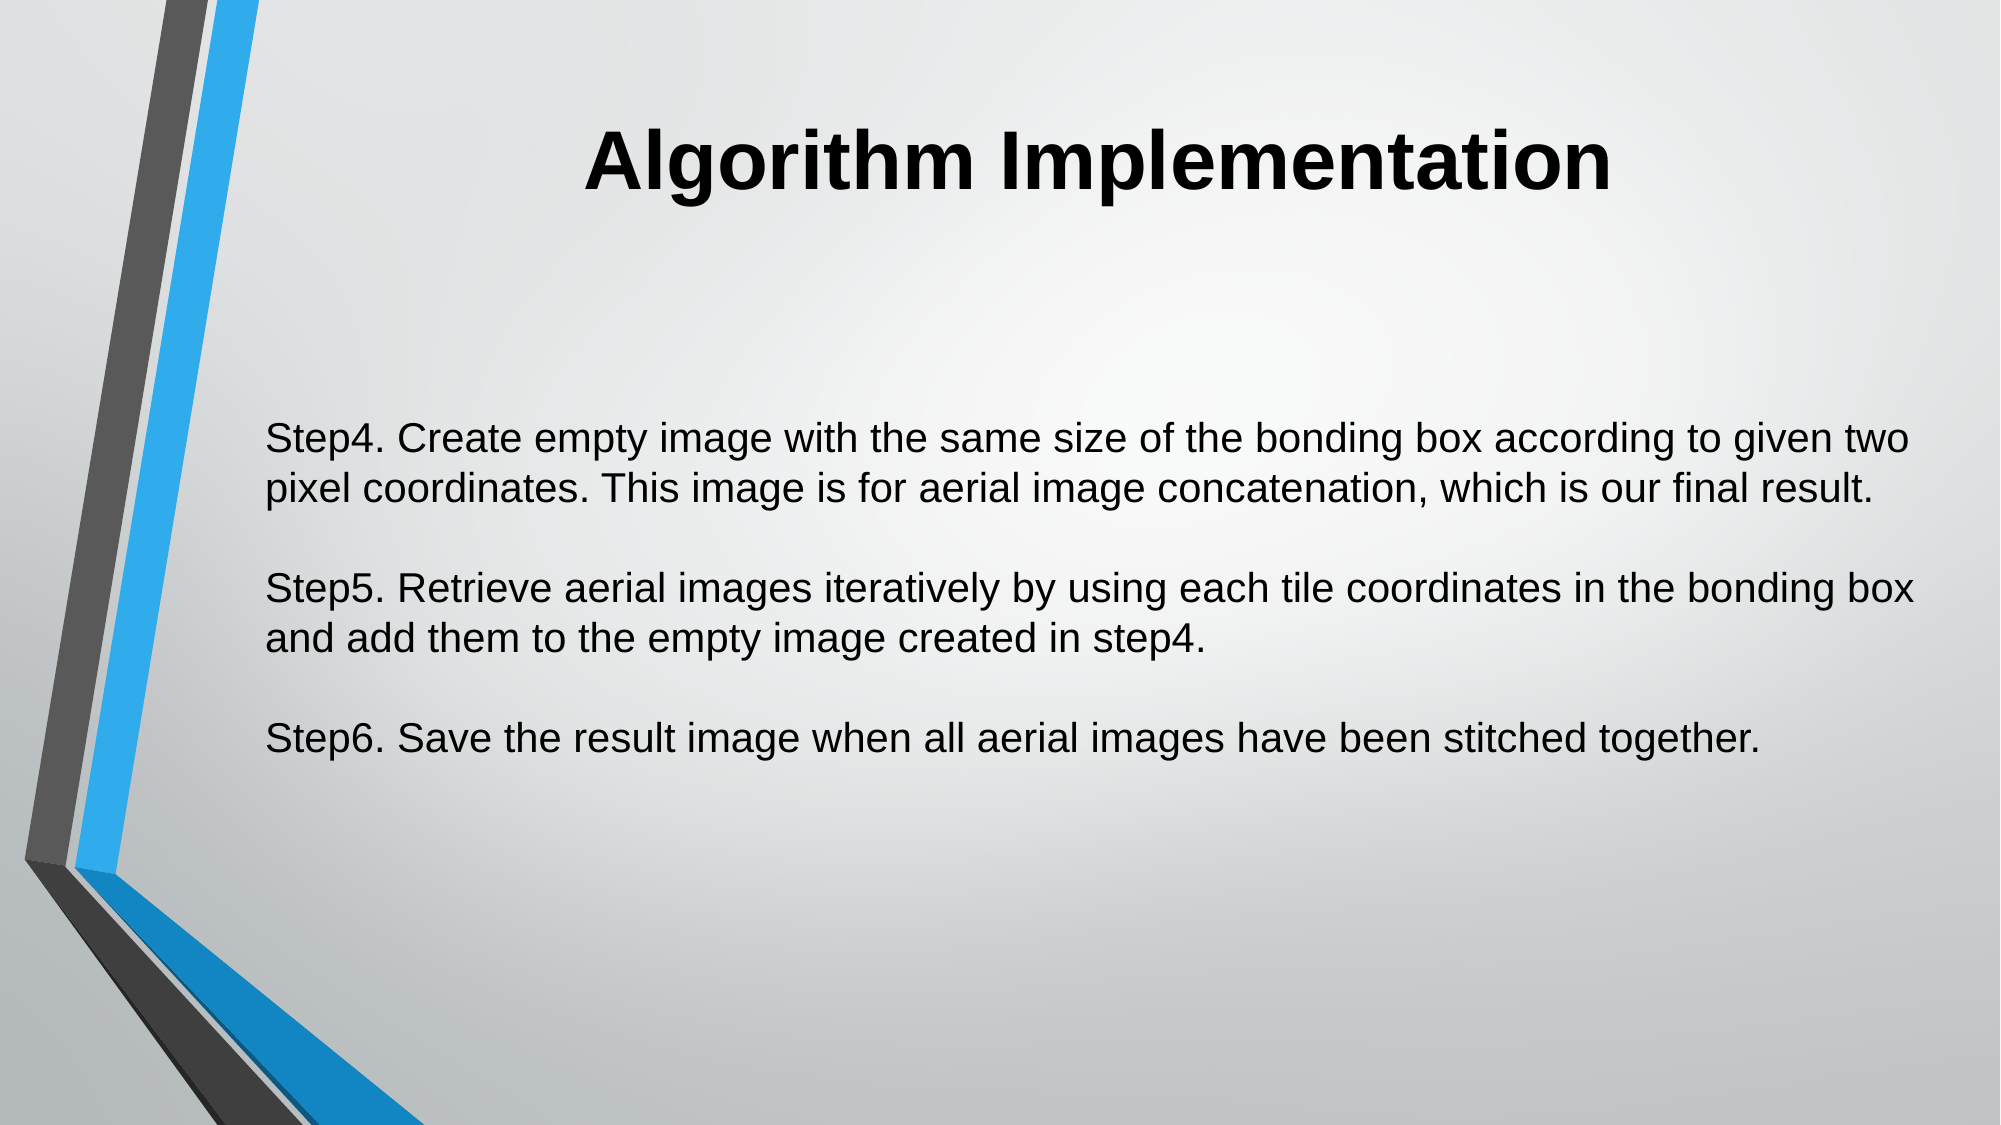

Algorithm Implementation
Step4. Create empty image with the same size of the bonding box according to given two pixel coordinates. This image is for aerial image concatenation, which is our final result.

Step5. Retrieve aerial images iteratively by using each tile coordinates in the bonding box and add them to the empty image created in step4.

Step6. Save the result image when all aerial images have been stitched together.